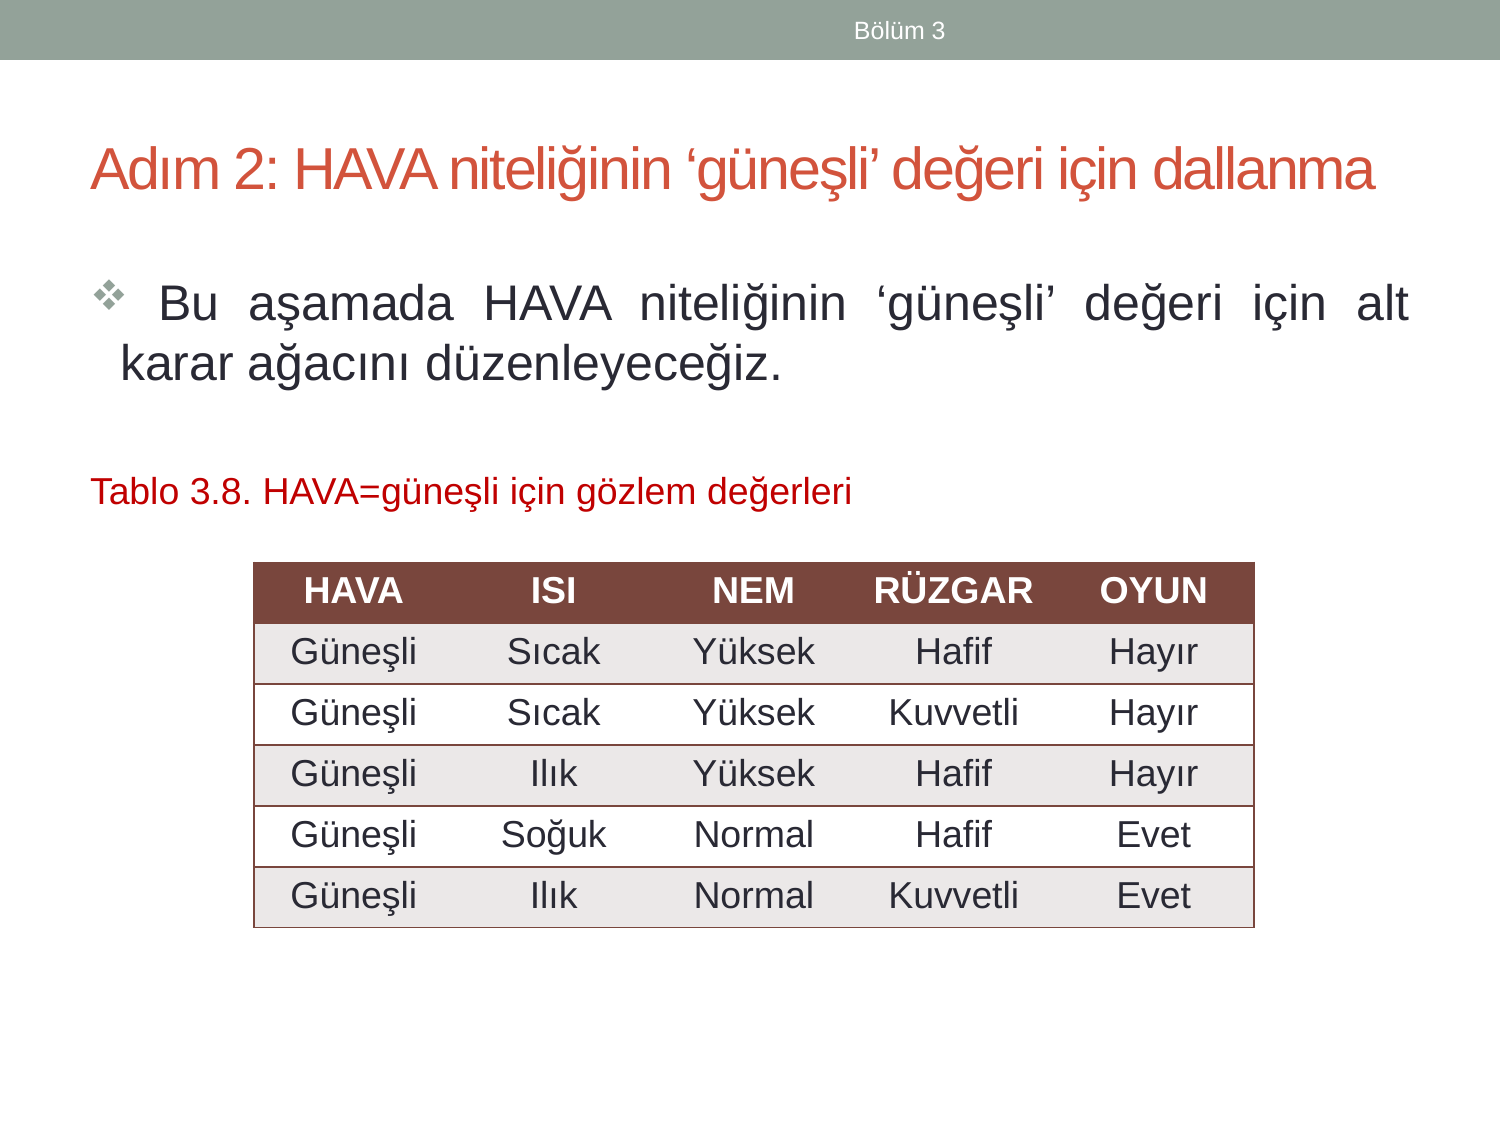

Bölüm 3
# Adım 2: HAVA niteliğinin ‘güneşli’ değeri için dallanma
 Bu aşamada HAVA niteliğinin ‘güneşli’ değeri için alt karar ağacını düzenleyeceğiz.

Tablo 3.8. HAVA=güneşli için gözlem değerleri

| HAVA | ISI | NEM | RÜZGAR | OYUN |
| --- | --- | --- | --- | --- |
| Güneşli | Sıcak | Yüksek | Hafif | Hayır |
| Güneşli | Sıcak | Yüksek | Kuvvetli | Hayır |
| Güneşli | Ilık | Yüksek | Hafif | Hayır |
| Güneşli | Soğuk | Normal | Hafif | Evet |
| Güneşli | Ilık | Normal | Kuvvetli | Evet |